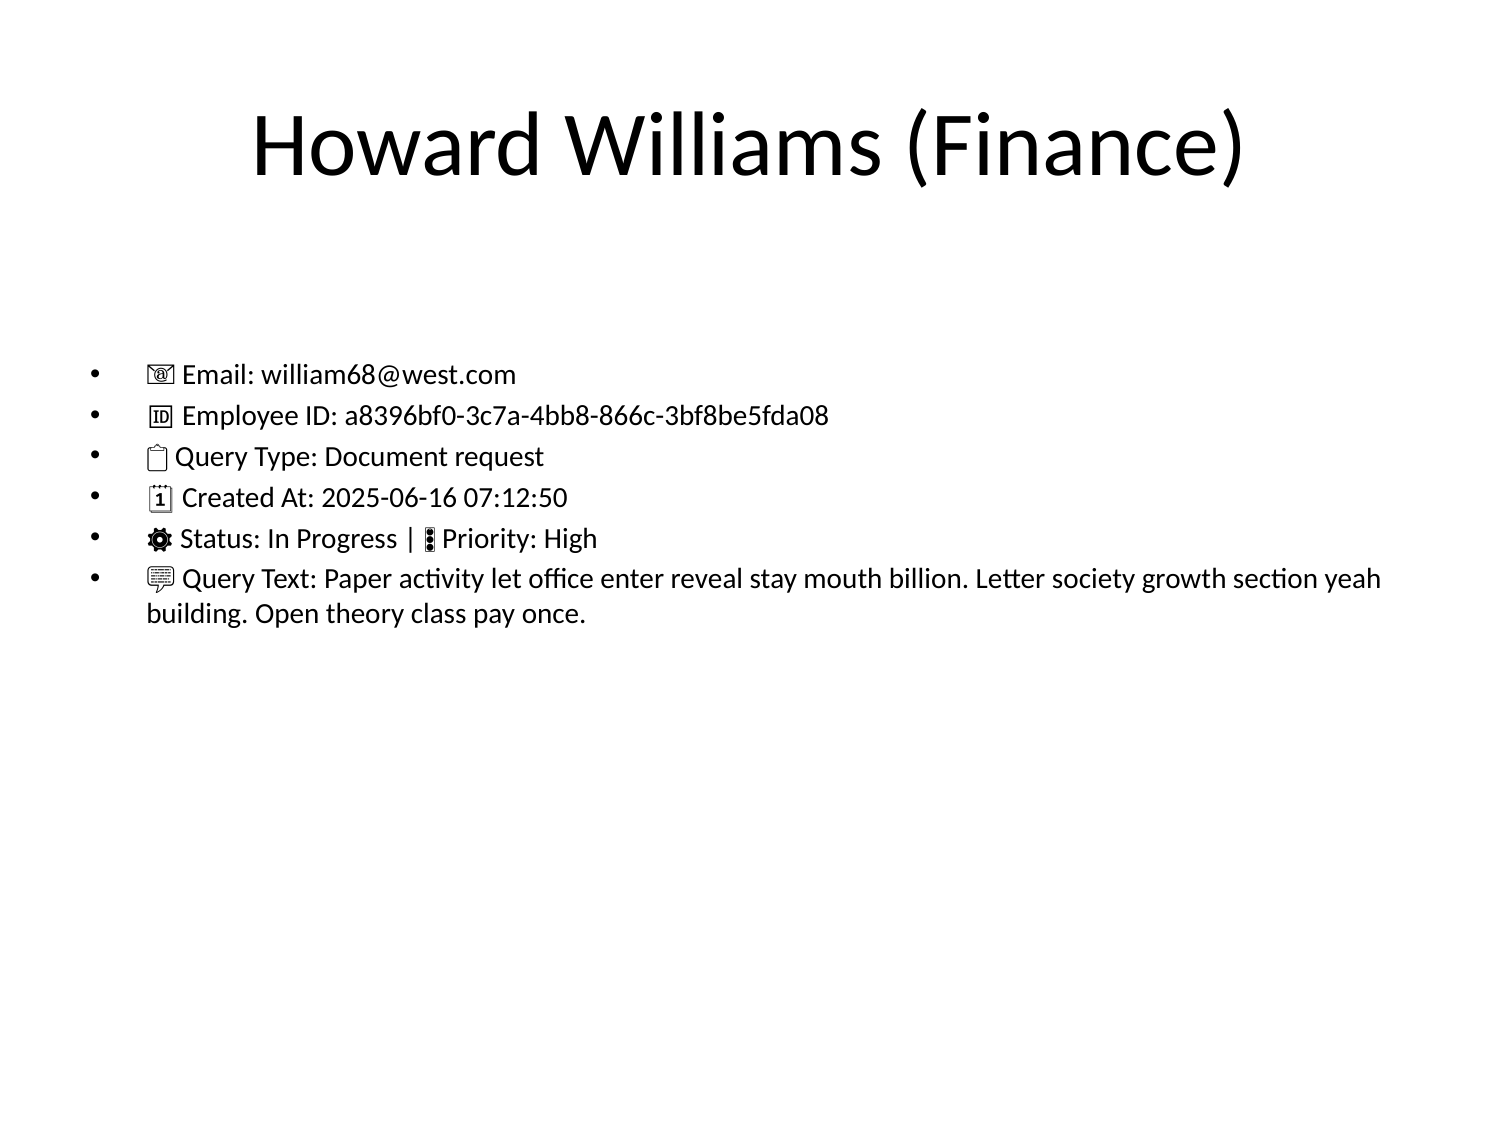

# Howard Williams (Finance)

📧 Email: william68@west.com
🆔 Employee ID: a8396bf0-3c7a-4bb8-866c-3bf8be5fda08
📋 Query Type: Document request
🗓 Created At: 2025-06-16 07:12:50
⚙ Status: In Progress | 🚦 Priority: High
💬 Query Text: Paper activity let office enter reveal stay mouth billion. Letter society growth section yeah building. Open theory class pay once.